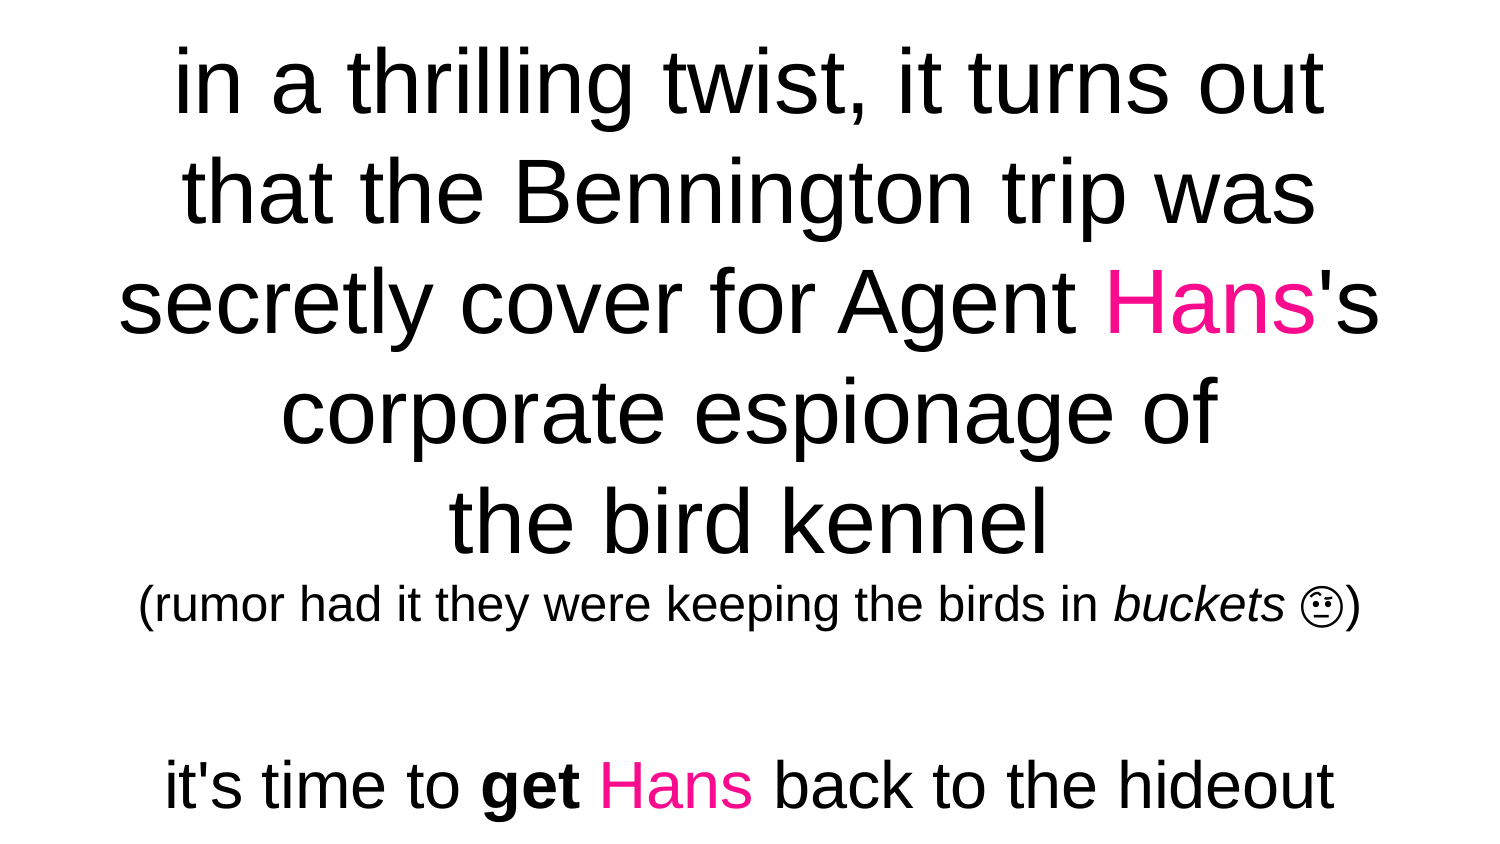

# in a thrilling twist, it turns out that the Bennington trip was secretly cover for Agent Hans's corporate espionage of the bird kennel (rumor had it they were keeping the birds in buckets 🤨) it's time to get Hans back to the hideout